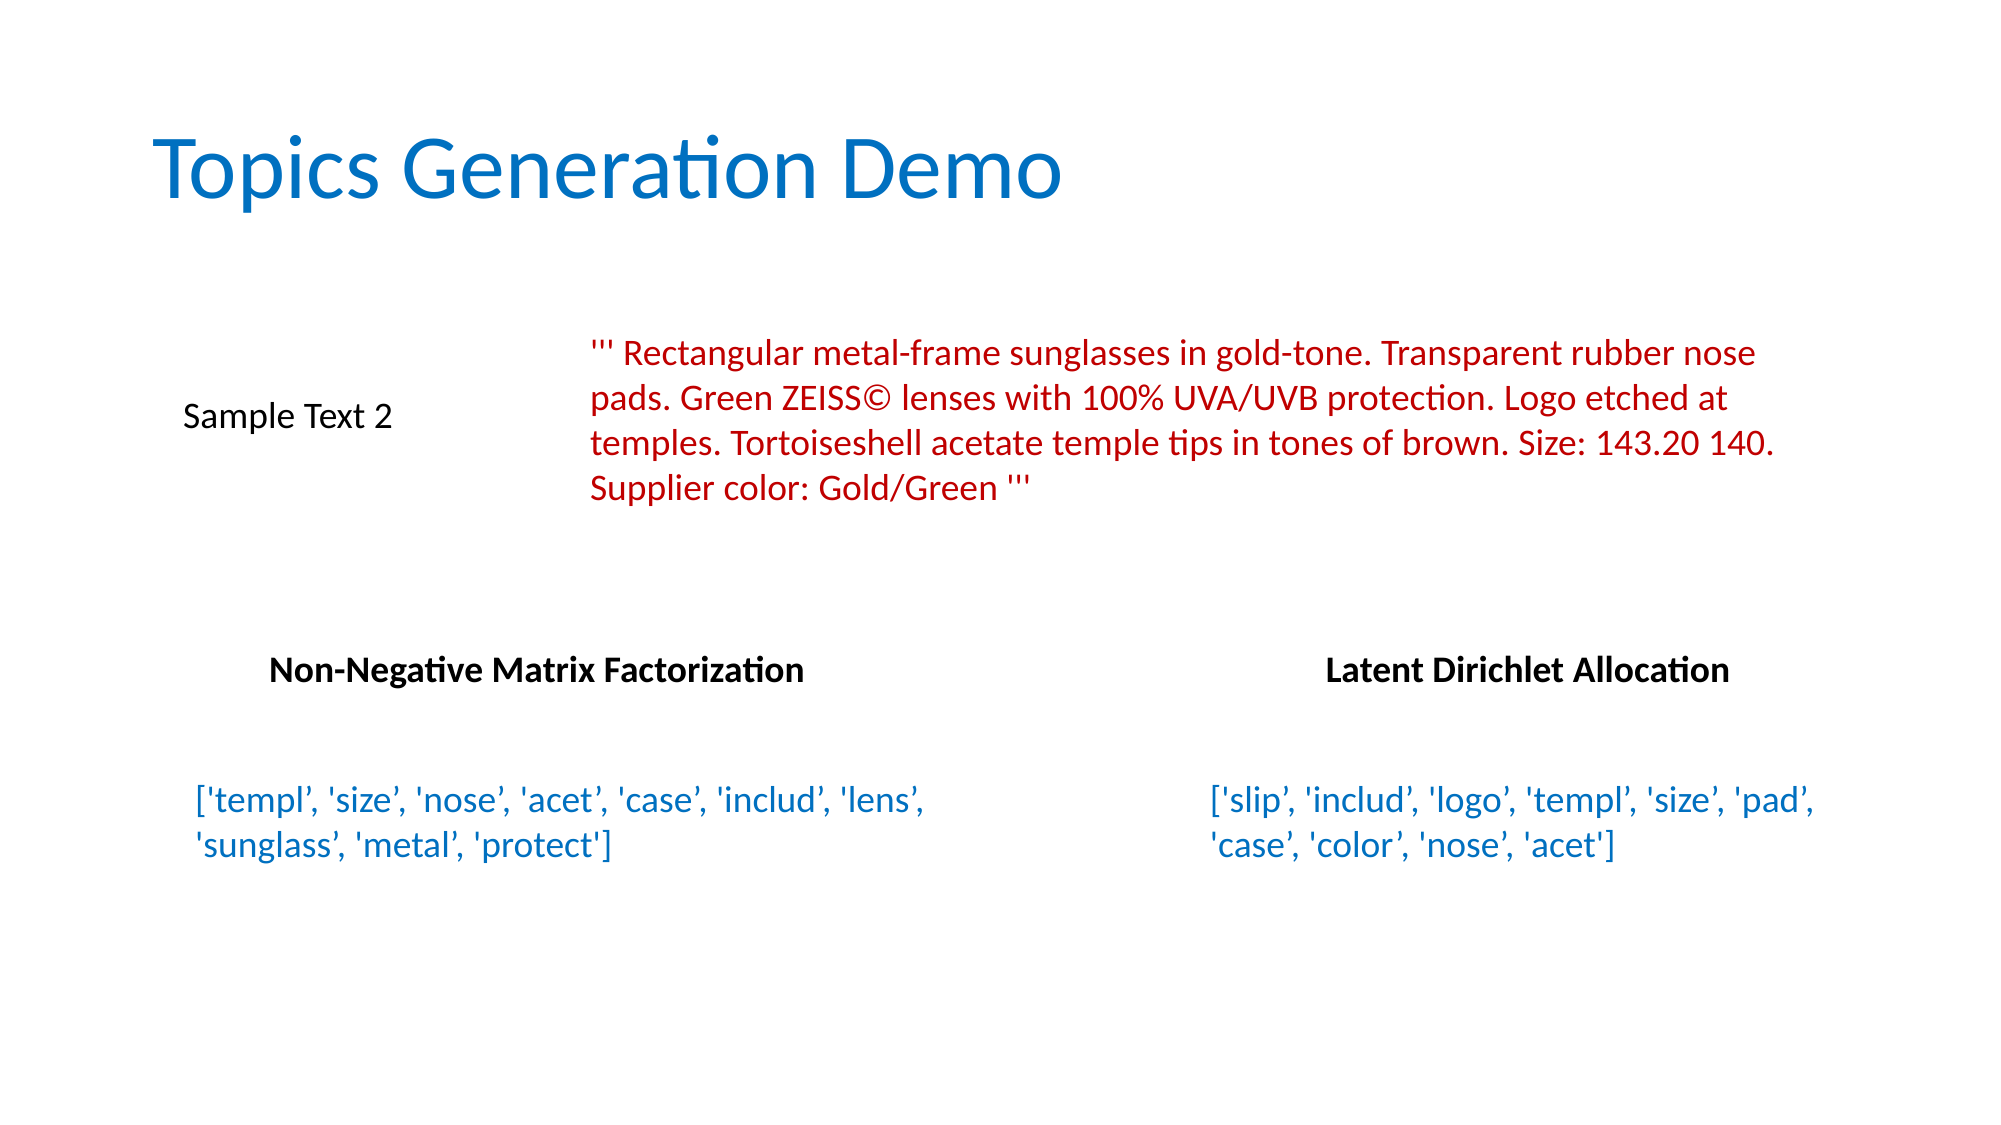

# Topics Generation Demo
''' Rectangular metal-frame sunglasses in gold-tone. Transparent rubber nose pads. Green ZEISS© lenses with 100% UVA/UVB protection. Logo etched at temples. Tortoiseshell acetate temple tips in tones of brown. Size: 143.20 140. Supplier color: Gold/Green '''
Sample Text 2
Non-Negative Matrix Factorization
Latent Dirichlet Allocation
['slip’, 'includ’, 'logo’, 'templ’, 'size’, 'pad’, 'case’, 'color’, 'nose’, 'acet']
['templ’, 'size’, 'nose’, 'acet’, 'case’, 'includ’, 'lens’, 'sunglass’, 'metal’, 'protect']